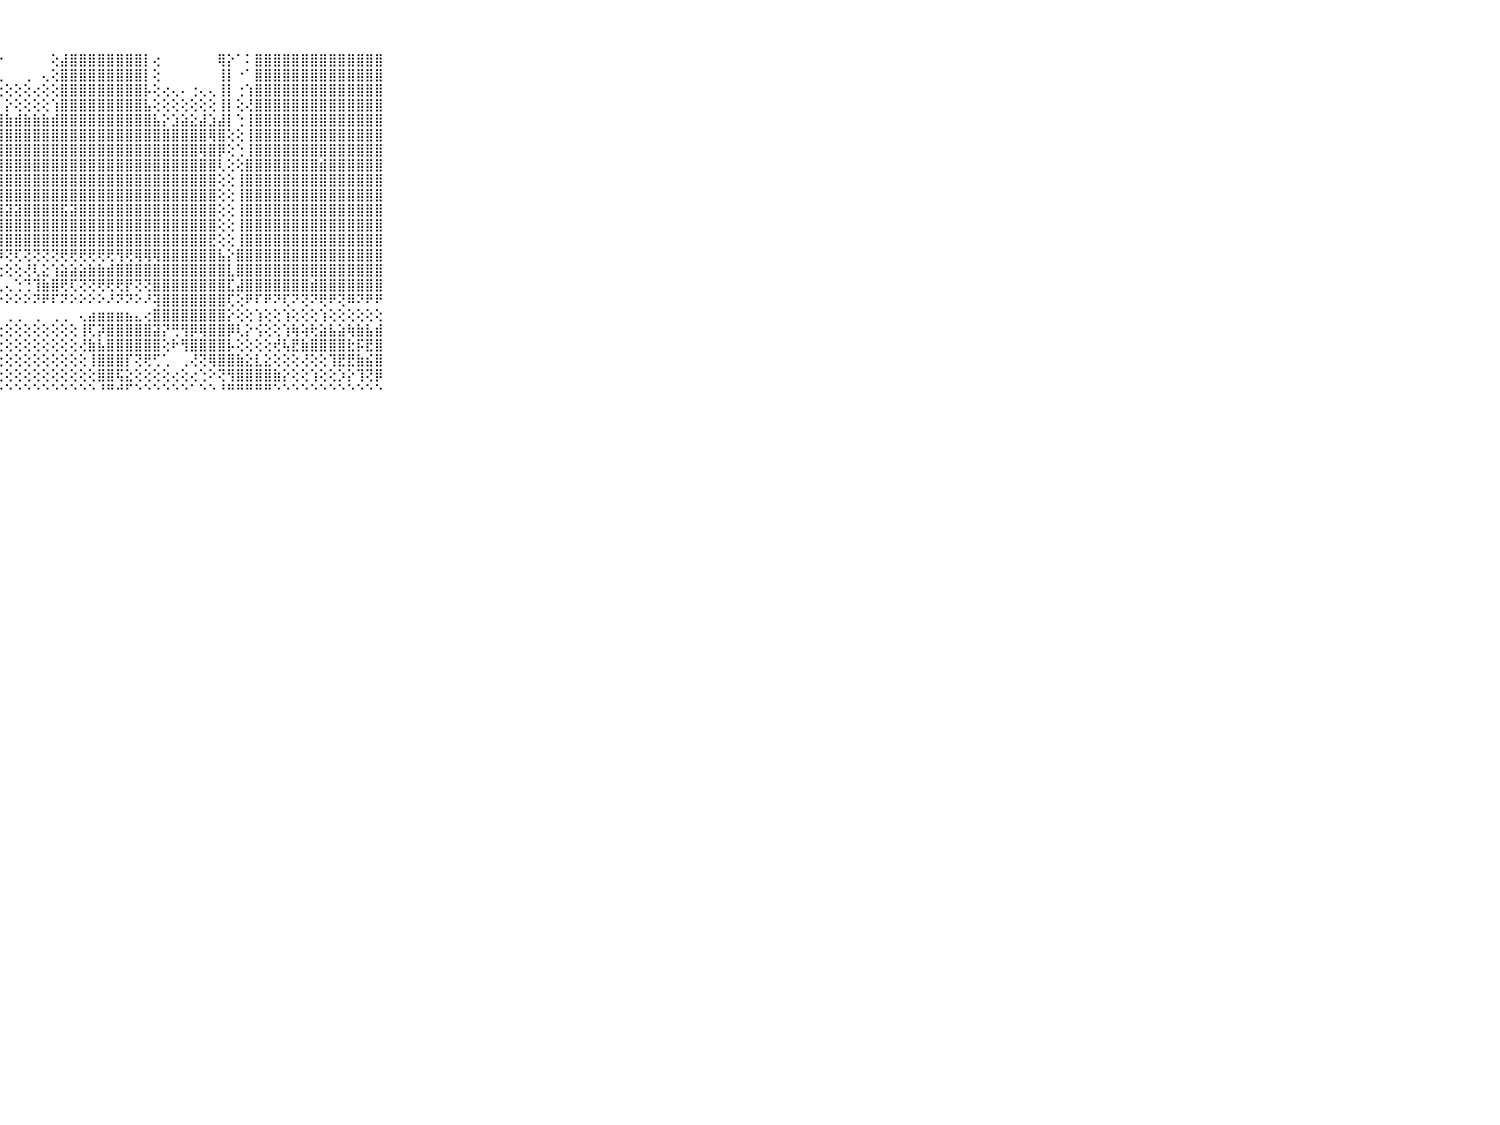

⠀⠀⠀⠀⠀⠀⠀⠀⠀⠀⠀⢸⣿⣿⣿⣿⣿⣿⣿⣿⣿⣿⣿⣿⣿⣿⡟⠐⠀⠀⠀⠀⠀⢕⣼⣿⣿⣿⣿⣿⣿⣿⣿⡇⢔⠀⠀⠀⠀⠀⠀⢿⡕⠁⠅⣿⣿⣿⣿⣿⣿⣿⣿⣿⣿⣿⣿⣿⣿⠀⠀⠀⠀⠀⠀⠀⠀⠀⠀⠀⠀
⠀⠀⠀⠀⠀⠀⠀⠀⠀⠀⠀⢸⣿⣿⣿⣿⣿⣿⣿⣿⣿⣿⣿⣿⣿⣿⡇⢁⠀⠀⢀⠀⢄⢕⣿⣿⣿⣿⣿⣿⣿⣿⣿⡇⢕⠀⠀⠀⠀⠀⠀⢸⡇⠐⠁⣿⣿⣿⣿⣿⣿⣿⣿⣿⣿⣿⣿⣿⣿⠀⠀⠀⠀⠀⠀⠀⠀⠀⠀⠀⠀
⠀⠀⠀⠀⠀⠀⠀⠀⠀⠀⠀⢸⣿⣿⣿⣿⣿⣿⣿⣿⣿⣿⣿⣿⣿⣿⡇⢕⢕⢕⢕⢔⢕⢕⣿⣿⣿⣿⣿⣿⣿⣿⣿⡧⢕⢔⢄⠄⢐⢄⢄⢸⡇⢐⢱⣿⣿⣿⣿⣿⣿⣿⣿⣿⣿⣿⣿⣿⣿⠀⠀⠀⠀⠀⠀⠀⠀⠀⠀⠀⠀
⠀⠀⠀⠀⠀⠀⠀⠀⠀⠀⠀⢸⣿⣿⣿⣿⣿⣿⣿⣿⣿⣿⣿⣿⣿⣿⣇⡇⡕⢕⢕⢕⢕⢱⣿⣿⣿⣿⣿⣿⣿⣿⣿⣧⢕⢕⢕⢕⢕⢕⢕⢸⡇⢕⢜⣿⣿⣿⣿⣿⣿⣿⣿⣿⣿⣿⣿⣿⣿⠀⠀⠀⠀⠀⠀⠀⠀⠀⠀⠀⠀
⠀⠀⠀⠀⠀⠀⠀⠀⠀⠀⠀⢸⣿⣿⣿⣿⣿⣿⣿⣿⣿⣿⣿⣿⣿⣿⣿⣿⣷⣾⣷⣷⣷⣾⣿⣿⣿⣿⣿⣿⣿⣿⣿⣿⣧⡕⣱⣵⣕⣼⣱⣼⡇⢑⢸⣿⣿⣿⣿⣿⣿⣿⣿⣿⣿⣿⣿⣿⣿⠀⠀⠀⠀⠀⠀⠀⠀⠀⠀⠀⠀
⠀⠀⠀⠀⠀⠀⠀⠀⠀⠀⠀⢸⣿⣿⣿⣿⣿⣿⣿⣿⣿⣿⣿⣿⣿⣿⣿⣿⣿⣿⣿⣿⣿⣿⣿⣿⣿⣿⣿⣿⣿⣿⣿⣿⣿⣿⣿⣿⣿⣿⢿⣿⢕⢕⢸⣿⣿⣿⣿⣿⣿⣿⣿⣿⣿⣿⣿⣿⣿⠀⠀⠀⠀⠀⠀⠀⠀⠀⠀⠀⠀
⠀⠀⠀⠀⠀⠀⠀⠀⠀⠀⠀⢸⣿⣿⣿⣿⣿⣿⣿⣿⡿⣿⣿⣿⣿⣿⣿⣿⣿⣿⣿⣿⣿⣿⣿⣿⣿⣿⣿⣿⣿⣿⣿⣿⣿⣿⣿⣿⣿⢿⣿⡿⢕⢑⢸⣿⣿⣿⣿⣿⣿⣿⣿⣿⣿⣿⣿⣿⣿⠀⠀⠀⠀⠀⠀⠀⠀⠀⠀⠀⠀
⠀⠀⠀⠀⠀⠀⠀⠀⠀⠀⠀⢸⣿⣿⣿⣿⣿⣿⣿⣿⣿⣿⣿⣿⣿⣿⣿⣿⣿⣿⣿⣿⣿⣿⣿⣿⣿⣿⣿⣿⣿⣿⣿⣿⣿⣿⣿⣿⣿⣿⣿⢇⢕⢕⣿⣿⣿⣿⣿⣿⣿⣿⣾⣿⣿⣿⣿⣿⣿⠀⠀⠀⠀⠀⠀⠀⠀⠀⠀⠀⠀
⠀⠀⠀⠀⠀⠀⠀⠀⠀⠀⠀⢸⣿⣿⣿⣿⣿⣿⣿⣿⣿⣿⣿⣿⣿⣿⣿⣿⣿⣿⣿⣿⣿⣿⣿⣿⣿⣿⣿⣿⣿⣿⣿⣿⣿⣿⣿⣿⣿⣿⣿⢕⢕⢸⣿⣿⣿⣿⣿⣿⣿⣿⣿⣿⣿⣿⣿⣿⣿⠀⠀⠀⠀⠀⠀⠀⠀⠀⠀⠀⠀
⠀⠀⠀⠀⠀⠀⠀⠀⠀⠀⠀⢜⣝⢝⣿⣿⣿⣿⣿⣿⣿⣿⣿⣿⣿⣿⣿⣿⣿⣿⣿⣿⣿⣿⣿⣿⣿⣿⣿⣿⣿⣿⣿⣿⣿⣿⣿⣿⣿⣿⣿⢕⢕⢸⣿⣿⣿⣿⣿⣿⣿⣿⣿⣿⣿⣿⣿⣿⣿⠀⠀⠀⠀⠀⠀⠀⠀⠀⠀⠀⠀
⠀⠀⠀⠀⠀⠀⠀⠀⠀⠀⠀⢸⣿⣿⣿⣿⣿⣿⣿⣿⣿⣿⣿⣿⣿⣿⣿⣿⣽⣽⣿⣿⣿⣿⣯⣽⣿⣿⣿⣿⣿⣿⣿⣿⣿⣿⣿⣿⣿⣿⣿⢕⢕⢸⣿⣿⣿⣿⣿⣿⣿⣿⣿⣿⣿⣿⣿⣿⣿⠀⠀⠀⠀⠀⠀⠀⠀⠀⠀⠀⠀
⠀⠀⠀⠀⠀⠀⠀⠀⠀⠀⠀⢸⣿⣿⣿⣿⣿⣿⣿⣿⣿⣿⣿⣿⣿⣿⣿⣿⣿⣿⣿⣿⣿⣿⣿⣿⣿⣿⣿⣿⣿⣿⣿⣿⣿⣿⣿⣿⣿⣿⣿⢕⢕⢸⣿⣿⣿⣿⣿⣿⣿⣿⣿⣿⣿⣿⣿⣿⣿⠀⠀⠀⠀⠀⠀⠀⠀⠀⠀⠀⠀
⠀⠀⠀⠀⠀⠀⠀⠀⠀⠀⠀⢸⣿⣿⣿⣿⣿⣿⣿⣿⣿⣻⣿⣿⣿⣿⣿⣿⣿⣿⣿⣿⣿⣿⣿⣿⣿⣿⣿⣿⣿⣿⣿⣿⣿⣿⣿⣿⣿⣿⣟⢕⢕⢸⣿⣿⣿⣿⣿⣿⣿⣿⣿⣿⣿⣿⣿⣿⣿⠀⠀⠀⠀⠀⠀⠀⠀⠀⠀⠀⠀
⠀⠀⠀⠀⠀⠀⠀⠀⠀⠀⠀⢸⣿⣿⣿⣿⣿⣿⣿⣿⣿⣿⣽⣿⣿⣿⣿⡿⢝⢏⢝⢝⢝⢝⢟⢟⢟⢟⢟⢟⢻⢟⢿⢿⢿⣿⣿⣿⣿⣿⣿⣧⡕⣿⣿⣿⣿⣿⣿⣿⣿⣿⣿⣿⣿⣿⣿⣿⣿⠀⠀⠀⠀⠀⠀⠀⠀⠀⠀⠀⠀
⠀⠀⠀⠀⠀⠀⠀⠀⠀⠀⠀⢸⣿⣿⣿⣿⣿⣿⣿⣿⣿⣿⣿⣿⣿⣿⡟⢕⢕⢕⢜⢇⣕⢱⣵⣵⣵⣷⣷⣾⣿⣿⣿⣿⣿⣿⣿⣿⣿⣿⣿⣿⣇⣿⣿⣿⣿⣿⣿⣿⣿⣿⣿⣿⣿⣿⣿⣿⣿⠀⠀⠀⠀⠀⠀⠀⠀⠀⠀⠀⠀
⠀⠀⠀⠀⠀⠀⠀⠀⠀⠀⠀⢨⣮⢝⣟⣻⣿⣿⣿⣯⣼⣜⢇⣜⣯⡟⢕⢀⢄⢑⢙⢹⣷⣿⢟⢏⢝⢝⢟⢟⢟⡟⢝⢝⣿⣿⣿⣿⣿⣿⣿⣿⣏⣼⣿⣿⣿⣿⣿⣿⣿⣾⣿⣿⣿⣿⣿⣿⣿⠀⠀⠀⠀⠀⠀⠀⠀⠀⠀⠀⠀
⠀⠀⠀⠀⠀⠀⠀⠀⠀⠀⠀⢘⢝⢗⢝⢝⢿⢏⢟⢝⢝⠇⢕⢿⢏⠕⠕⠕⠕⠕⠕⠝⠟⠏⠝⠕⠕⠕⠕⠜⠝⠝⠕⠜⢽⣿⣿⣿⣿⣿⣿⣿⢏⢕⠟⠏⠟⠝⢏⠝⢝⠝⢟⠟⢝⠿⠝⠟⠟⠀⠀⠀⠀⠀⠀⠀⠀⠀⠀⠀⠀
⠀⠀⠀⠀⠀⠀⠀⠀⠀⠀⠀⠀⠀⠀⠀⠀⠄⠀⠀⢀⢀⠀⠀⢀⠀⢀⢀⠀⢀⢀⠀⢀⠀⢀⢀⠀⢄⣴⣶⣶⣶⣦⣄⢔⣿⣿⣿⣿⣿⣿⣿⣿⡕⢕⢕⢱⢕⢕⢱⢕⢕⢕⢱⢕⢕⢕⢕⢕⢕⠀⠀⠀⠀⠀⠀⠀⠀⠀⠀⠀⠀
⠀⠀⠀⠀⠀⠀⠀⠀⠀⠀⠀⠀⢔⢕⢅⢕⢕⢕⢕⢕⢕⢕⢕⢕⢕⢕⢕⢕⢕⢕⢕⢕⢕⢕⢕⢕⢸⢏⡽⣿⣿⣿⣿⣿⣽⡝⢛⢻⡿⢿⣿⣿⡿⢇⡕⢪⢕⢕⢱⢷⢵⢗⣵⣧⣵⢷⣷⣧⣾⠀⠀⠀⠀⠀⠀⠀⠀⠀⠀⠀⠀
⠀⠀⠀⠀⠀⠀⠀⠀⠀⠀⠀⠀⠕⢕⠕⢕⢑⢕⢕⢕⢕⢕⢕⢕⢕⢕⢕⢕⢕⢕⢕⢕⢕⢕⢕⢕⢜⣷⣧⣿⣿⣿⣿⣿⣿⢕⠗⢻⣿⣿⣿⣿⡧⢕⢕⢕⢕⢞⢧⣟⣷⣿⣿⣿⣿⣗⡯⣟⣿⠀⠀⠀⠀⠀⠀⠀⠀⠀⠀⠀⠀
⠀⠀⠀⠀⠀⠀⠀⠀⠀⠀⠀⠀⢕⢕⢕⢕⢕⢕⢕⢕⢕⢕⢕⢕⢕⢕⢕⢕⢕⢕⢕⢕⢕⢕⢕⢕⢕⢸⣿⣿⣿⡏⢝⢟⢋⢁⠀⢀⢜⢝⢿⣿⣿⣷⣕⣇⣕⢕⢕⢕⢜⢕⢕⢹⣟⣟⣷⣮⣿⠀⠀⠀⠀⠀⠀⠀⠀⠀⠀⠀⠀
⠀⠀⠀⠀⠀⠀⠀⠀⠀⠀⠀⠀⢕⢕⢕⢕⢕⢕⢕⢕⢕⢕⢕⢕⢕⢕⢕⢕⢕⢕⢕⢕⢕⢕⢕⢕⢕⢕⣿⣿⢯⣕⢕⢕⢕⢕⢔⢕⢔⢑⠕⢝⢻⣿⣿⣿⣿⣷⡕⢕⢕⢱⢕⢕⡱⡕⢹⢝⡿⠀⠀⠀⠀⠀⠀⠀⠀⠀⠀⠀⠀
⠀⠀⠀⠀⠀⠀⠀⠀⠀⠀⠀⠀⠑⠑⠑⠑⠑⠑⠑⠑⠑⠑⠑⠑⠑⠑⠑⠑⠑⠑⠑⠑⠑⠑⠑⠑⠑⠑⠘⠛⠚⠋⠑⠑⠑⠑⠑⠑⠁⠑⠑⠘⠛⠛⠛⠛⠛⠑⠑⠑⠑⠑⠑⠑⠑⠑⠑⠑⠑⠀⠀⠀⠀⠀⠀⠀⠀⠀⠀⠀⠀